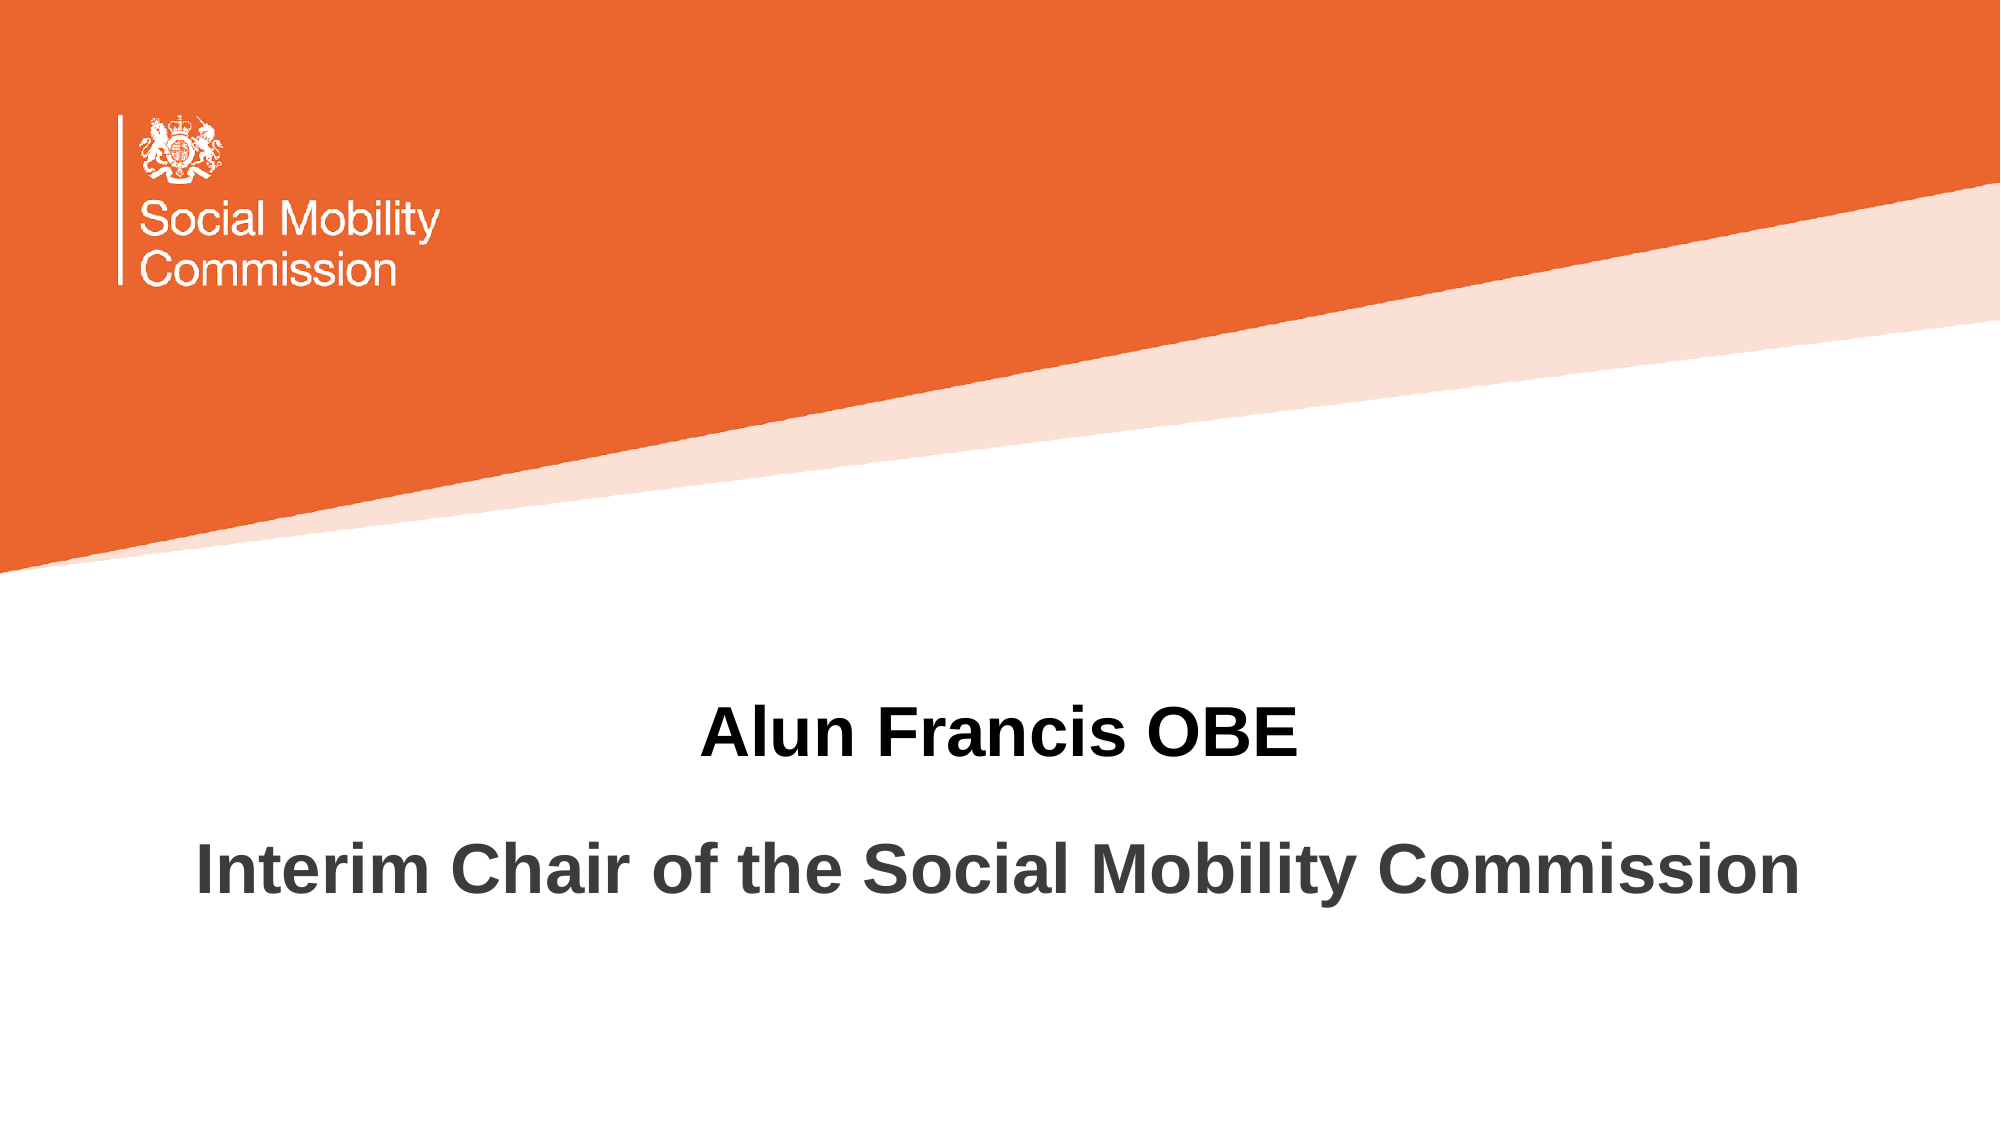

# Alun Francis OBE

Interim Chair of the Social Mobility Commission